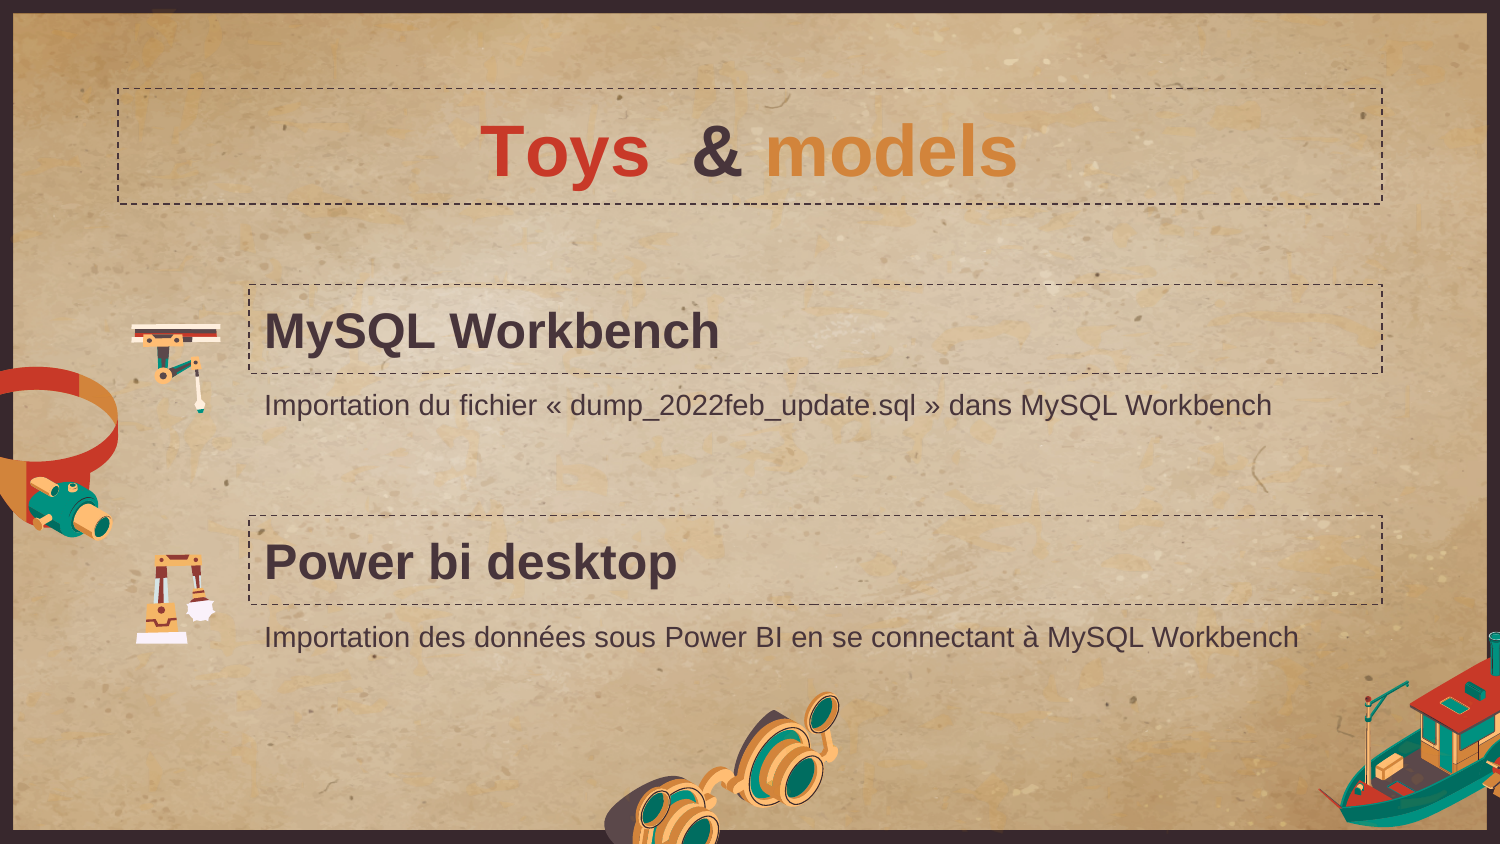

Toys  & models
# MySQL Workbench

Importation du fichier « dump_2022feb_update.sql » dans MySQL Workbench
Power bi desktop

Importation des données sous Power BI en se connectant à MySQL Workbench